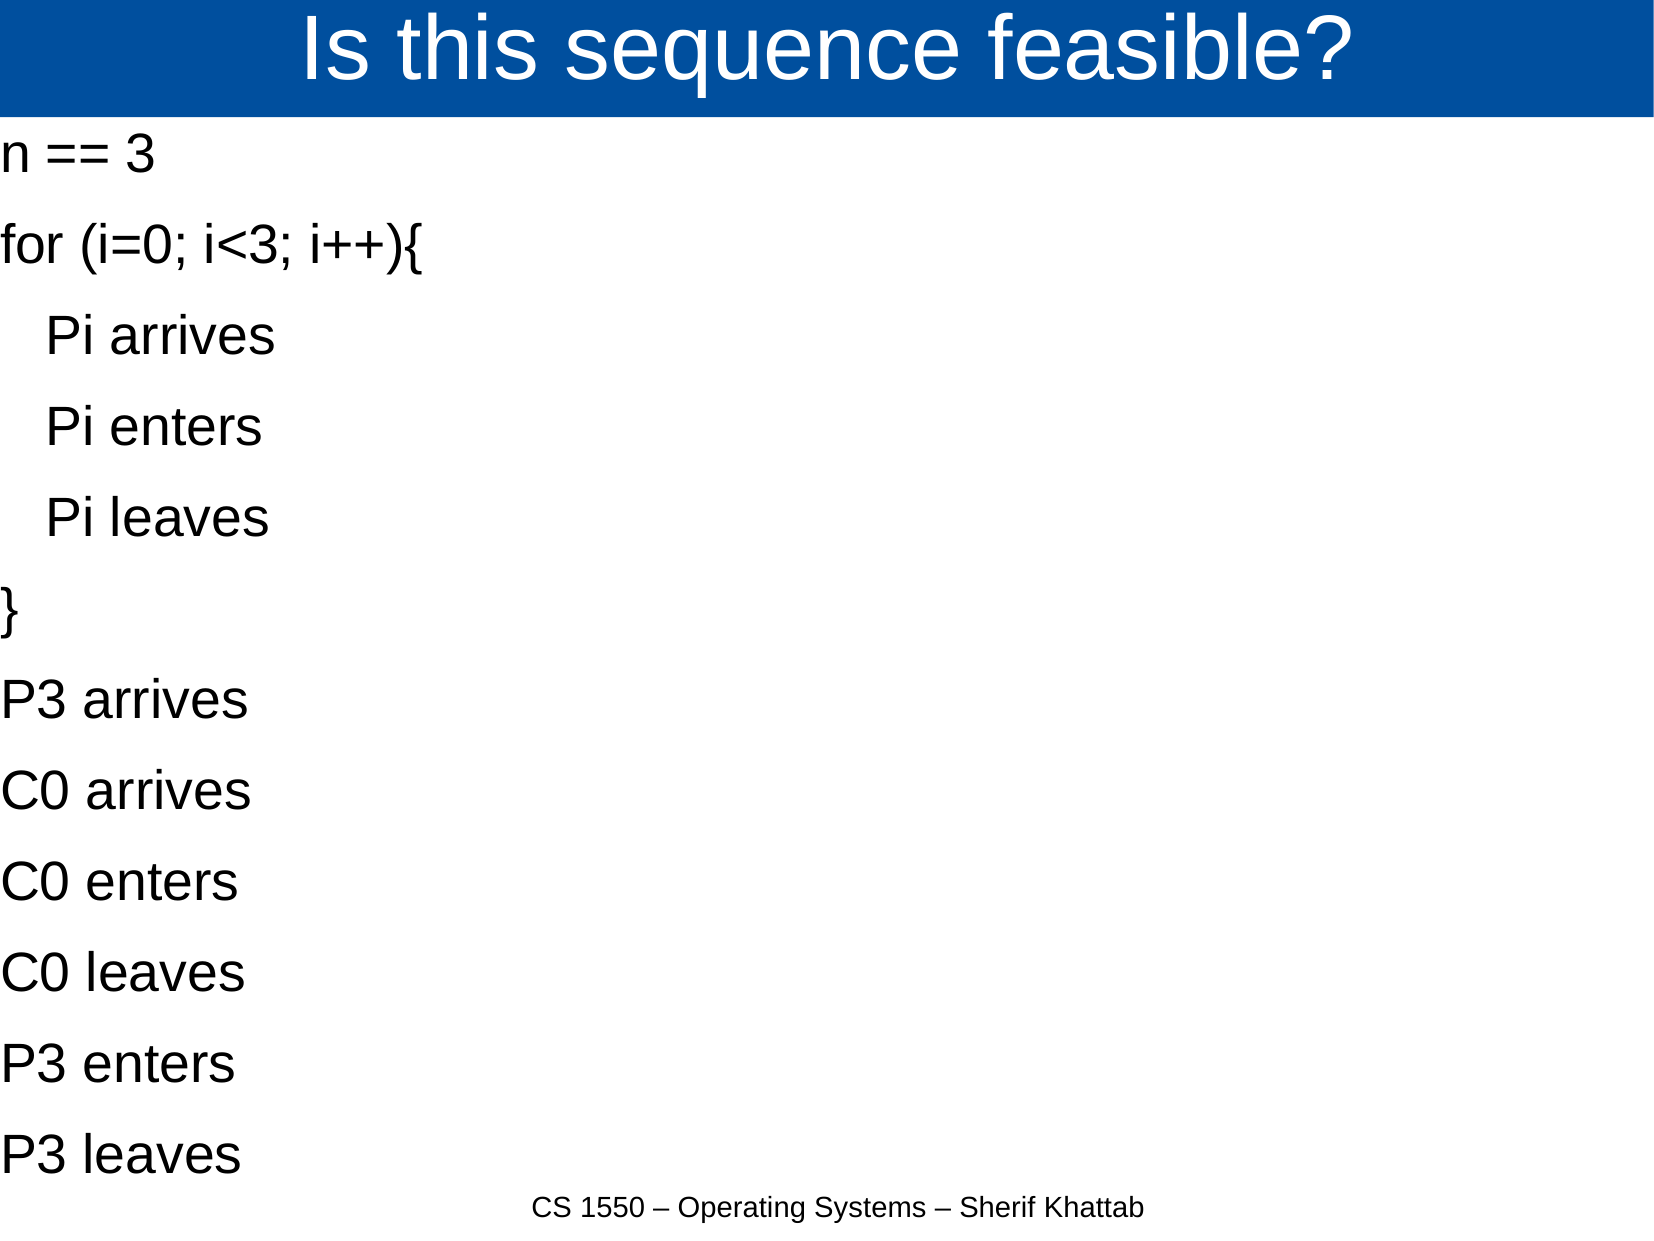

# Is this sequence feasible?
n == 3
for (i=0; i<3; i++){
   Pi arrives
   Pi enters
   Pi leaves
}
P3 arrives
C0 arrives
C0 enters
C0 leaves
P3 enters
P3 leaves

CS 1550 – Operating Systems – Sherif Khattab